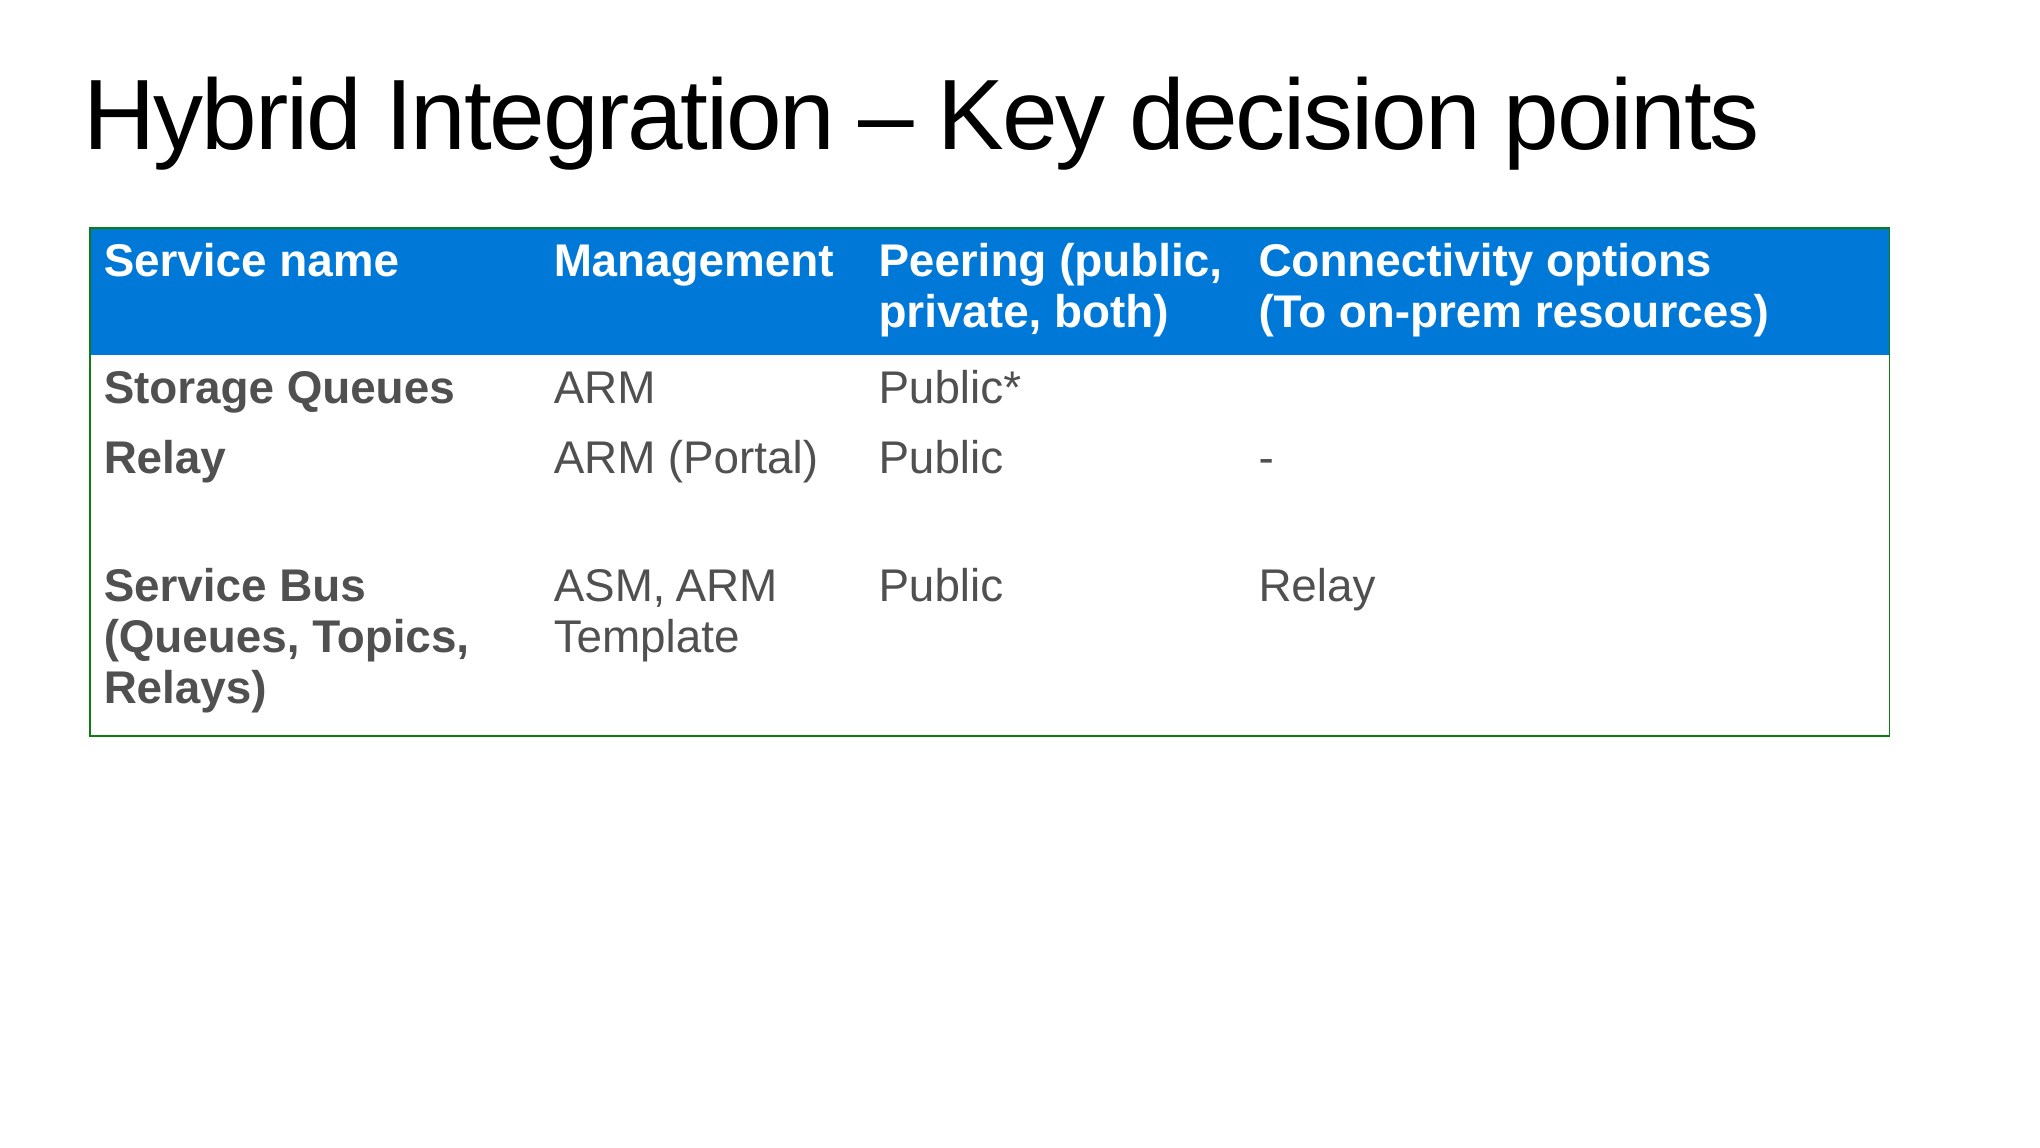

# Hybrid Integration – Key decision points
| Service name | Management | Peering (public, private, both) | Connectivity options (To on-prem resources) |
| --- | --- | --- | --- |
| Storage Queues | ARM | Public\* |  |
| Relay | ARM (Portal) | Public | - |
| Service Bus (Queues, Topics, Relays) | ASM, ARM Template | Public | Relay |